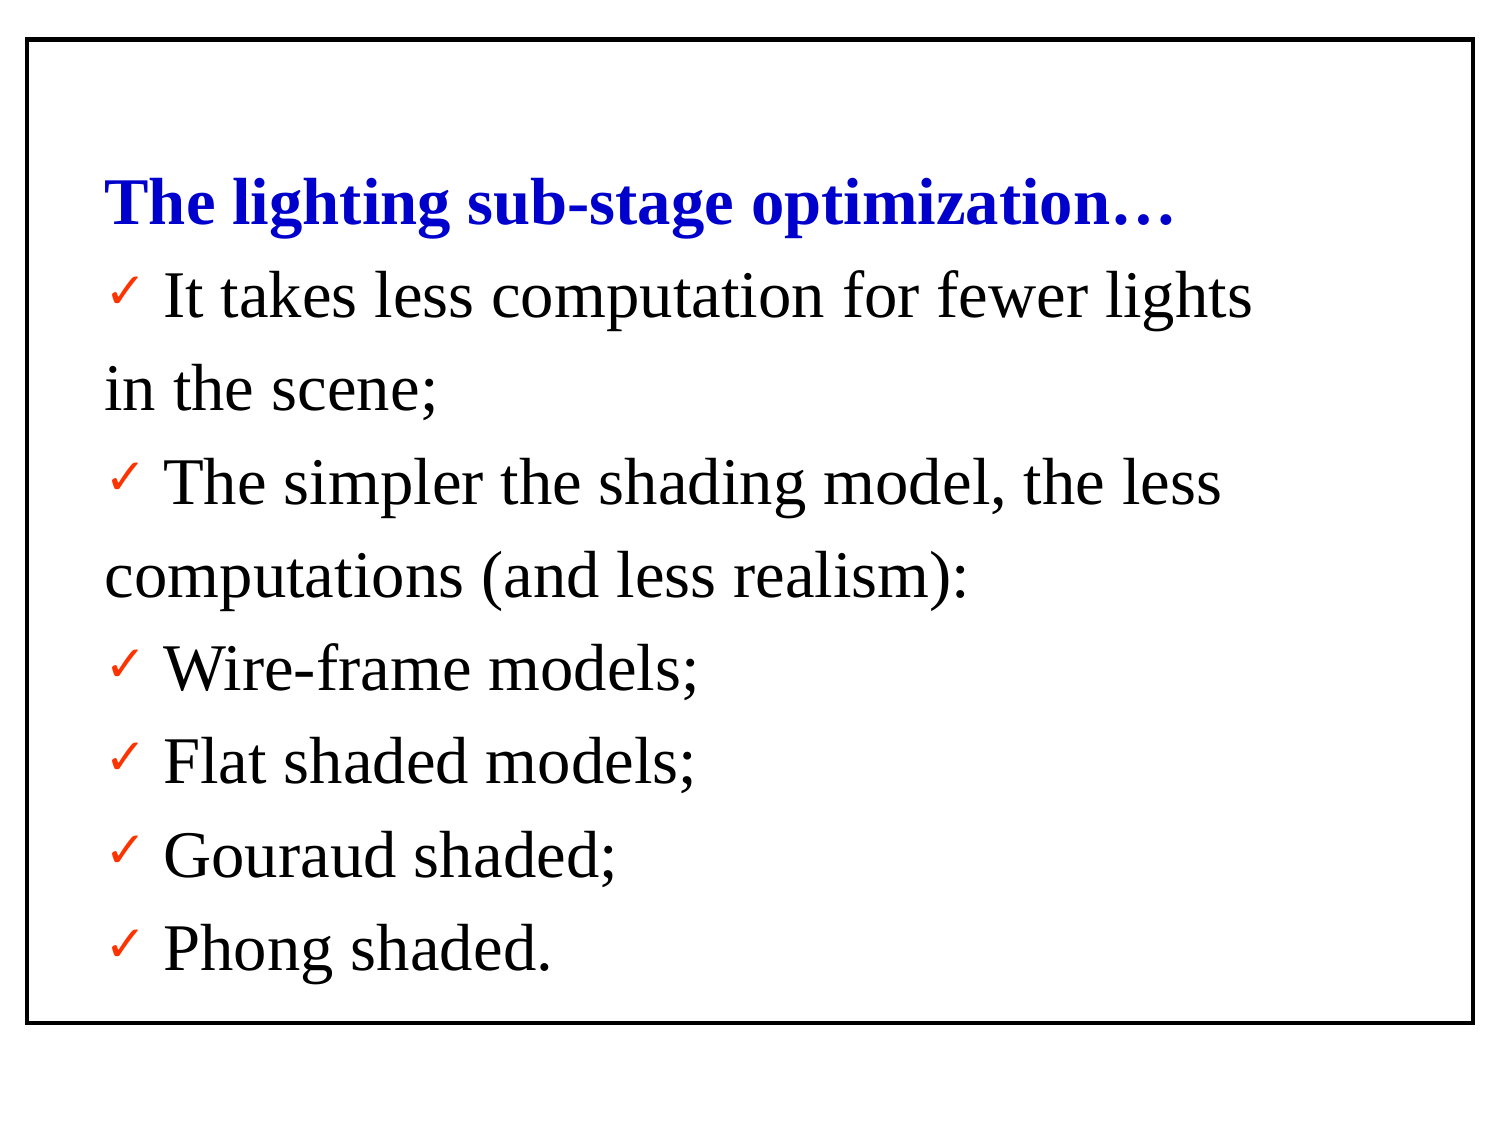

The lighting sub-stage optimization…
 It takes less computation for fewer lights
in the scene;
 The simpler the shading model, the less
computations (and less realism):
 Wire-frame models;
 Flat shaded models;
 Gouraud shaded;
 Phong shaded.